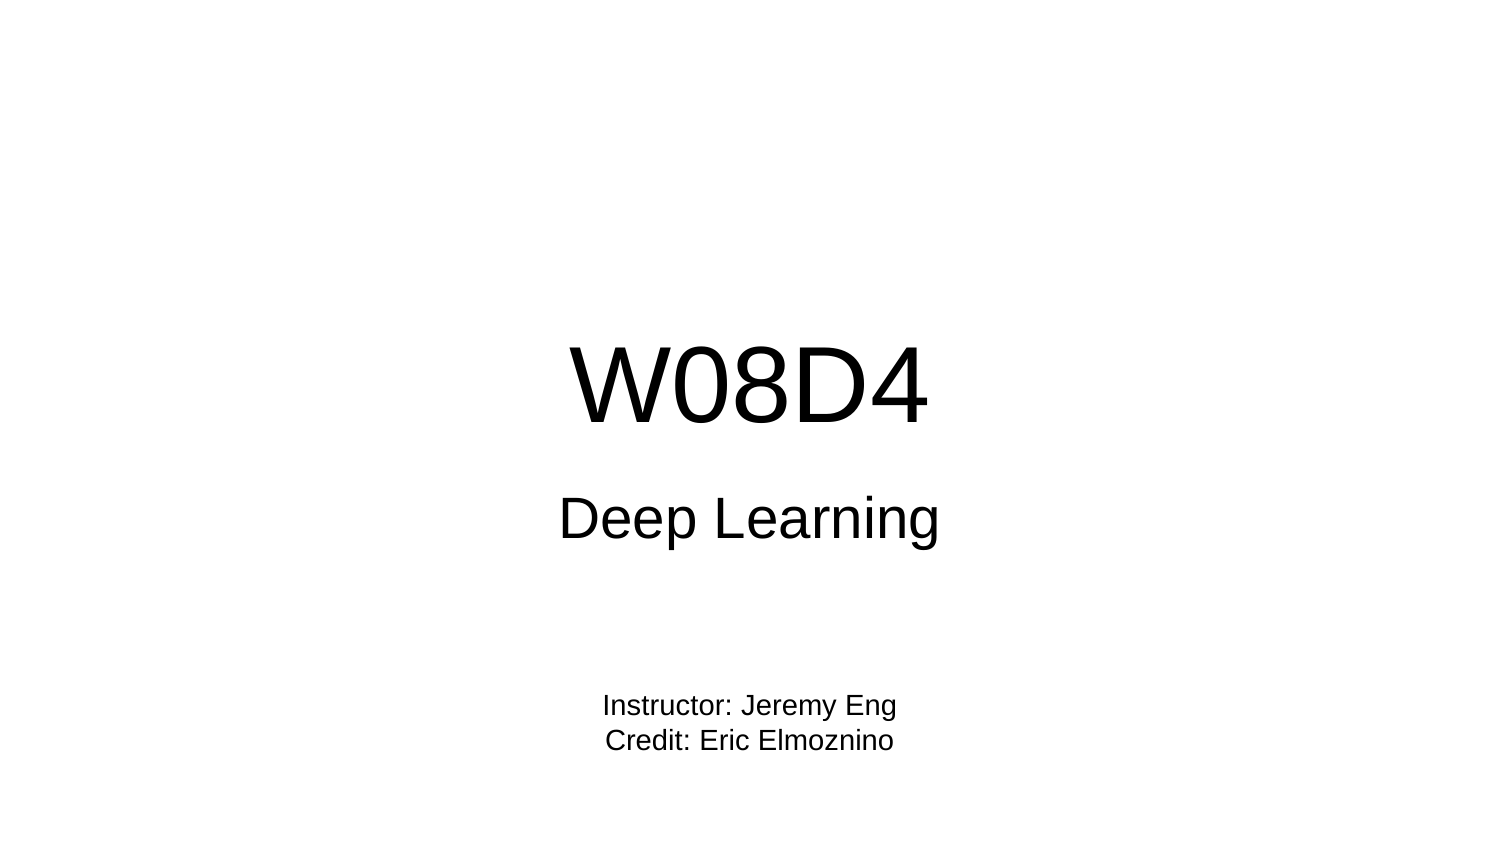

# W08D4
Deep Learning
Instructor: Jeremy Eng
Credit: Eric Elmoznino